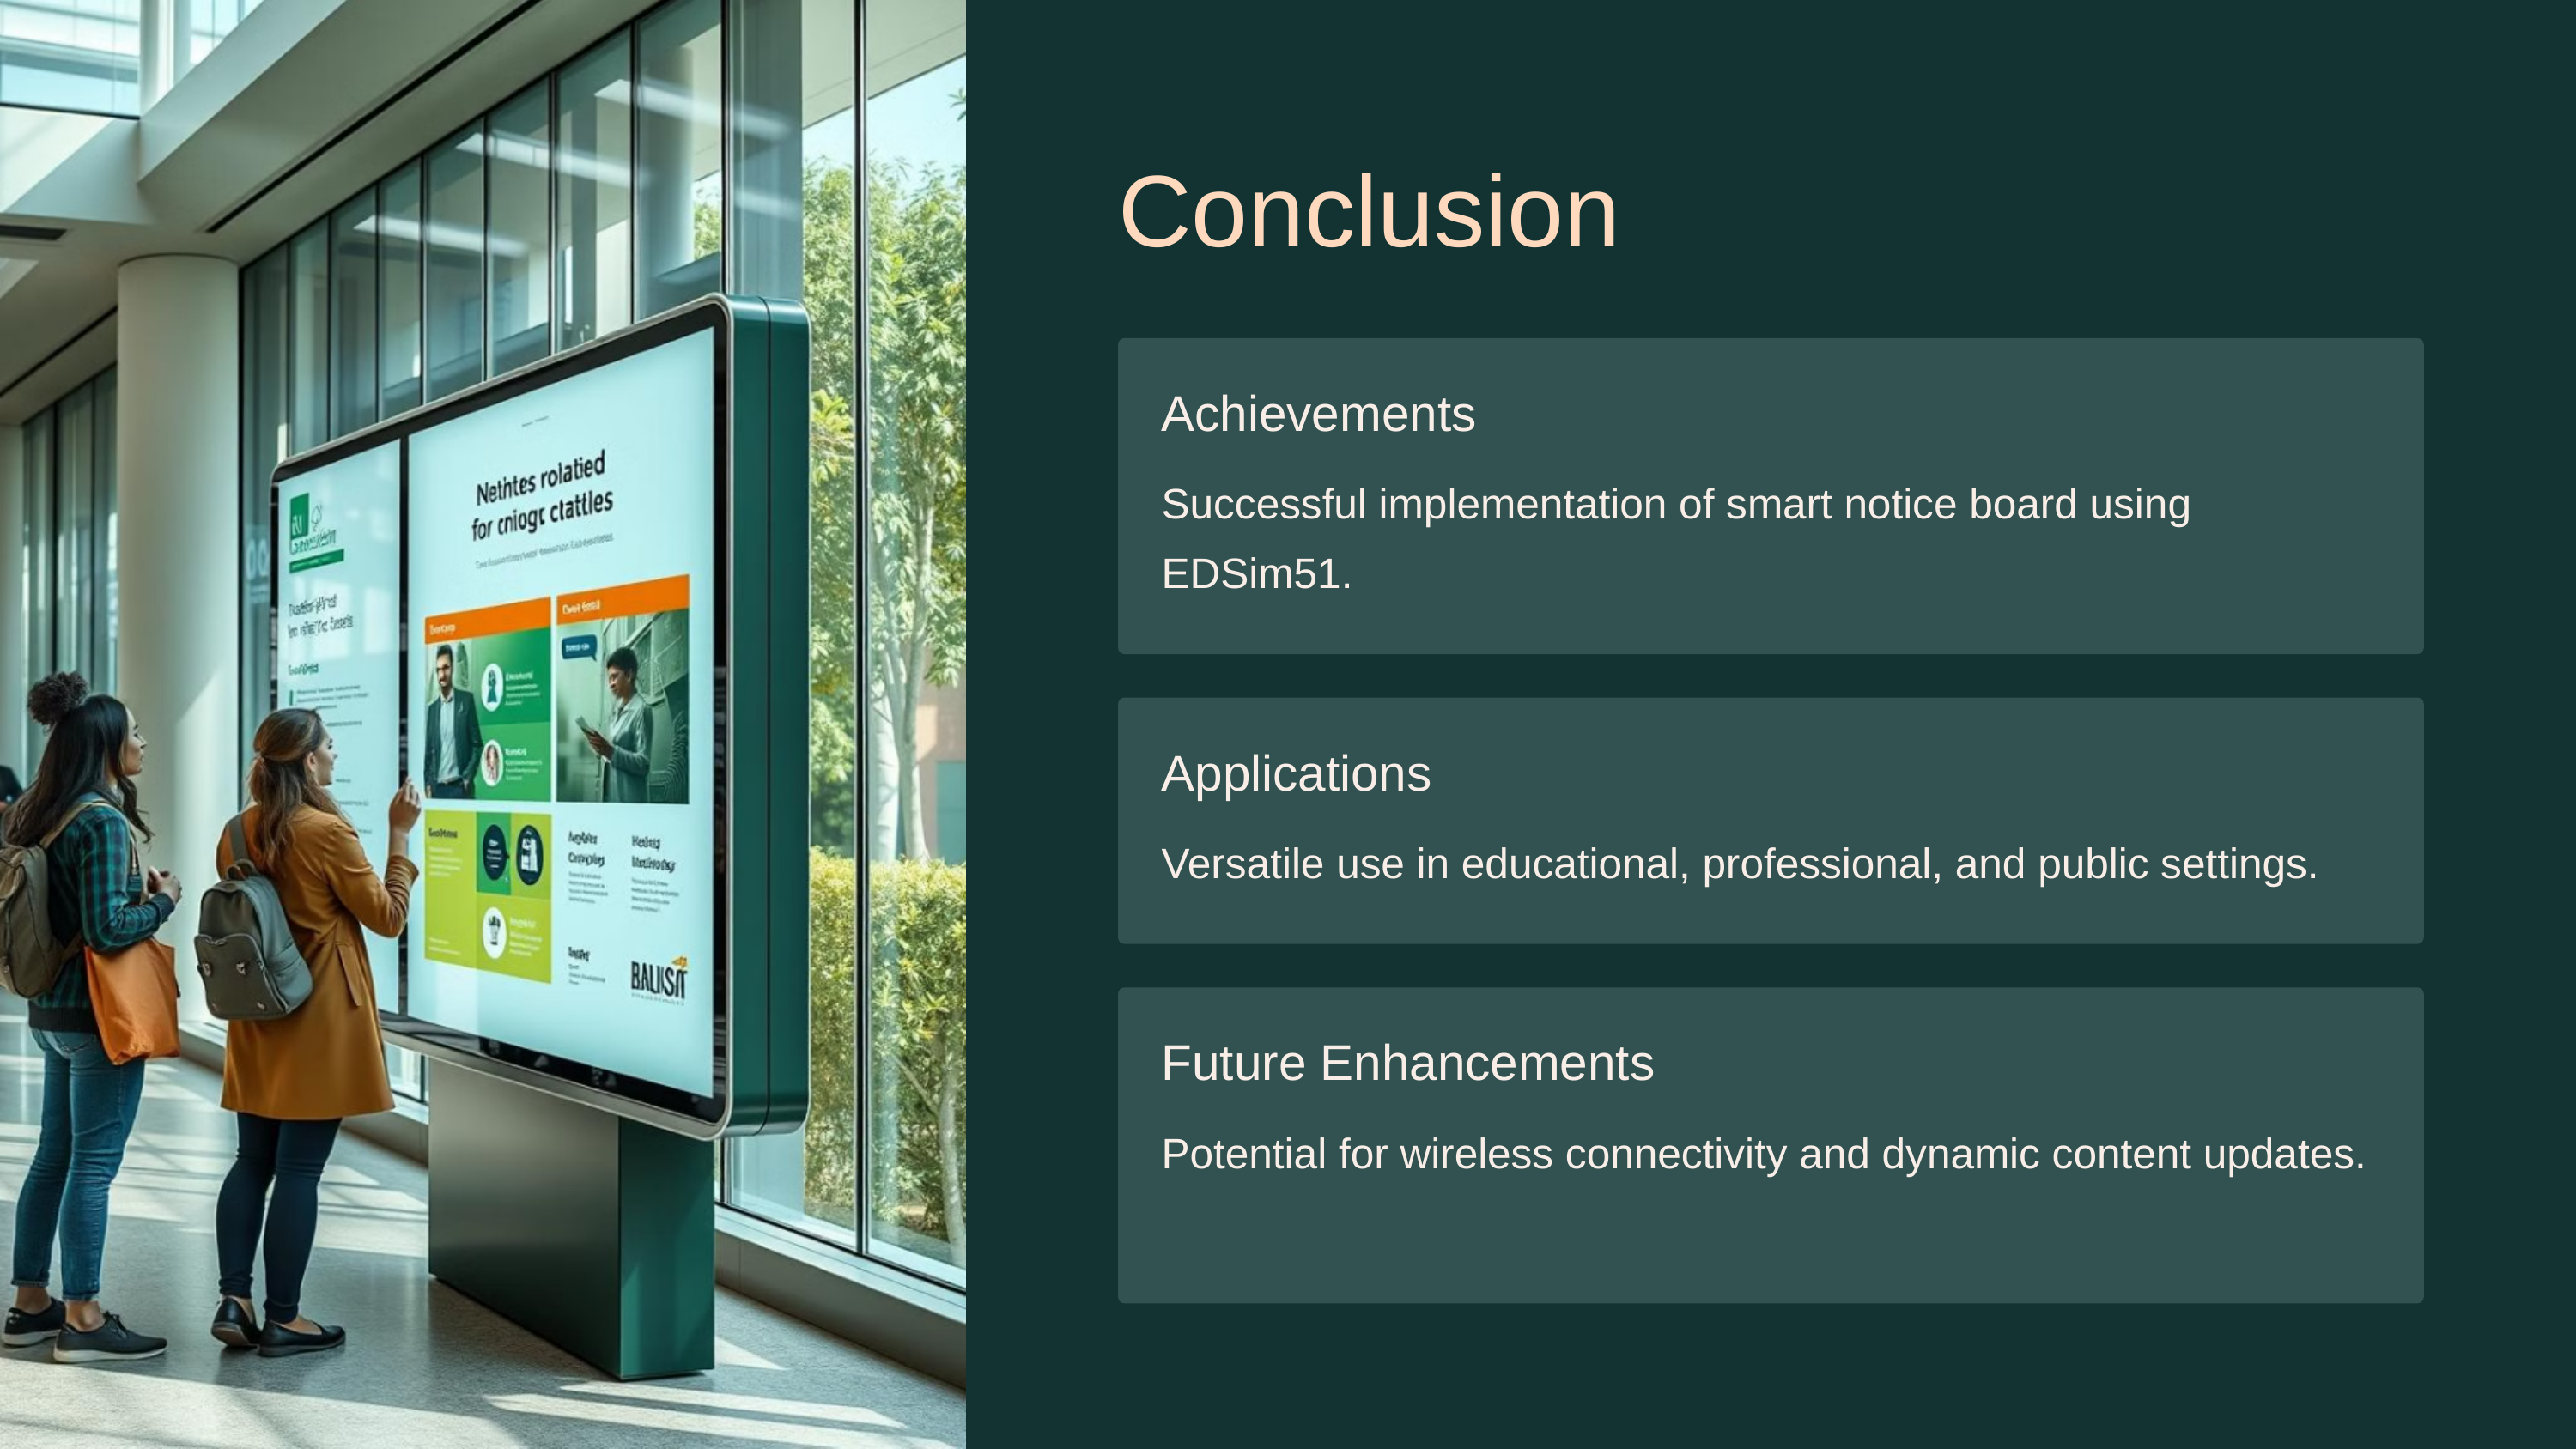

Conclusion

Achievements
Successful implementation of smart notice board using EDSim51.

Applications
Versatile use in educational, professional, and public settings.

Future Enhancements
Potential for wireless connectivity and dynamic content updates.